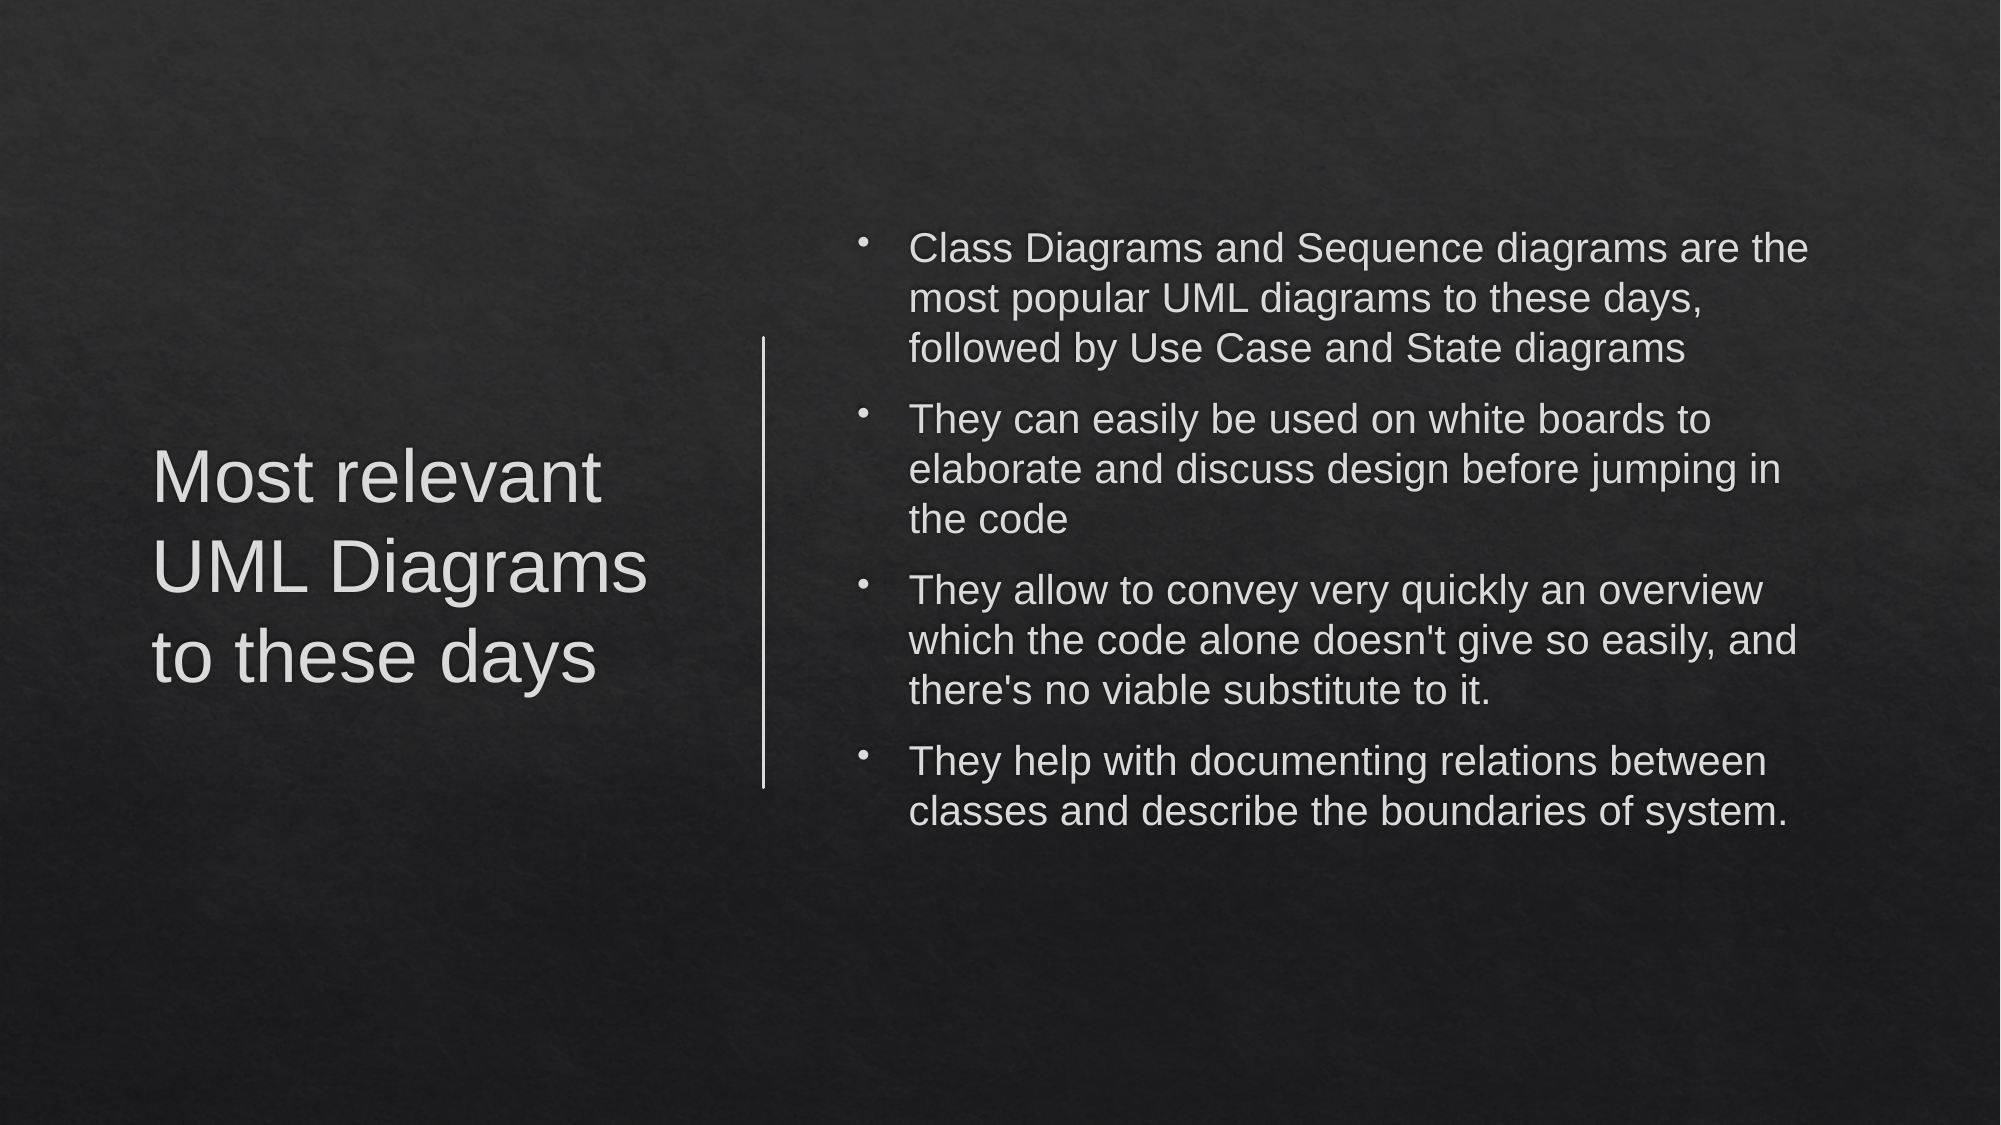

# Most relevant UML Diagrams to these days
Class Diagrams and Sequence diagrams are the most popular UML diagrams to these days, followed by Use Case and State diagrams
They can easily be used on white boards to elaborate and discuss design before jumping in the code
They allow to convey very quickly an overview which the code alone doesn't give so easily, and there's no viable substitute to it.
They help with documenting relations between classes and describe the boundaries of system.